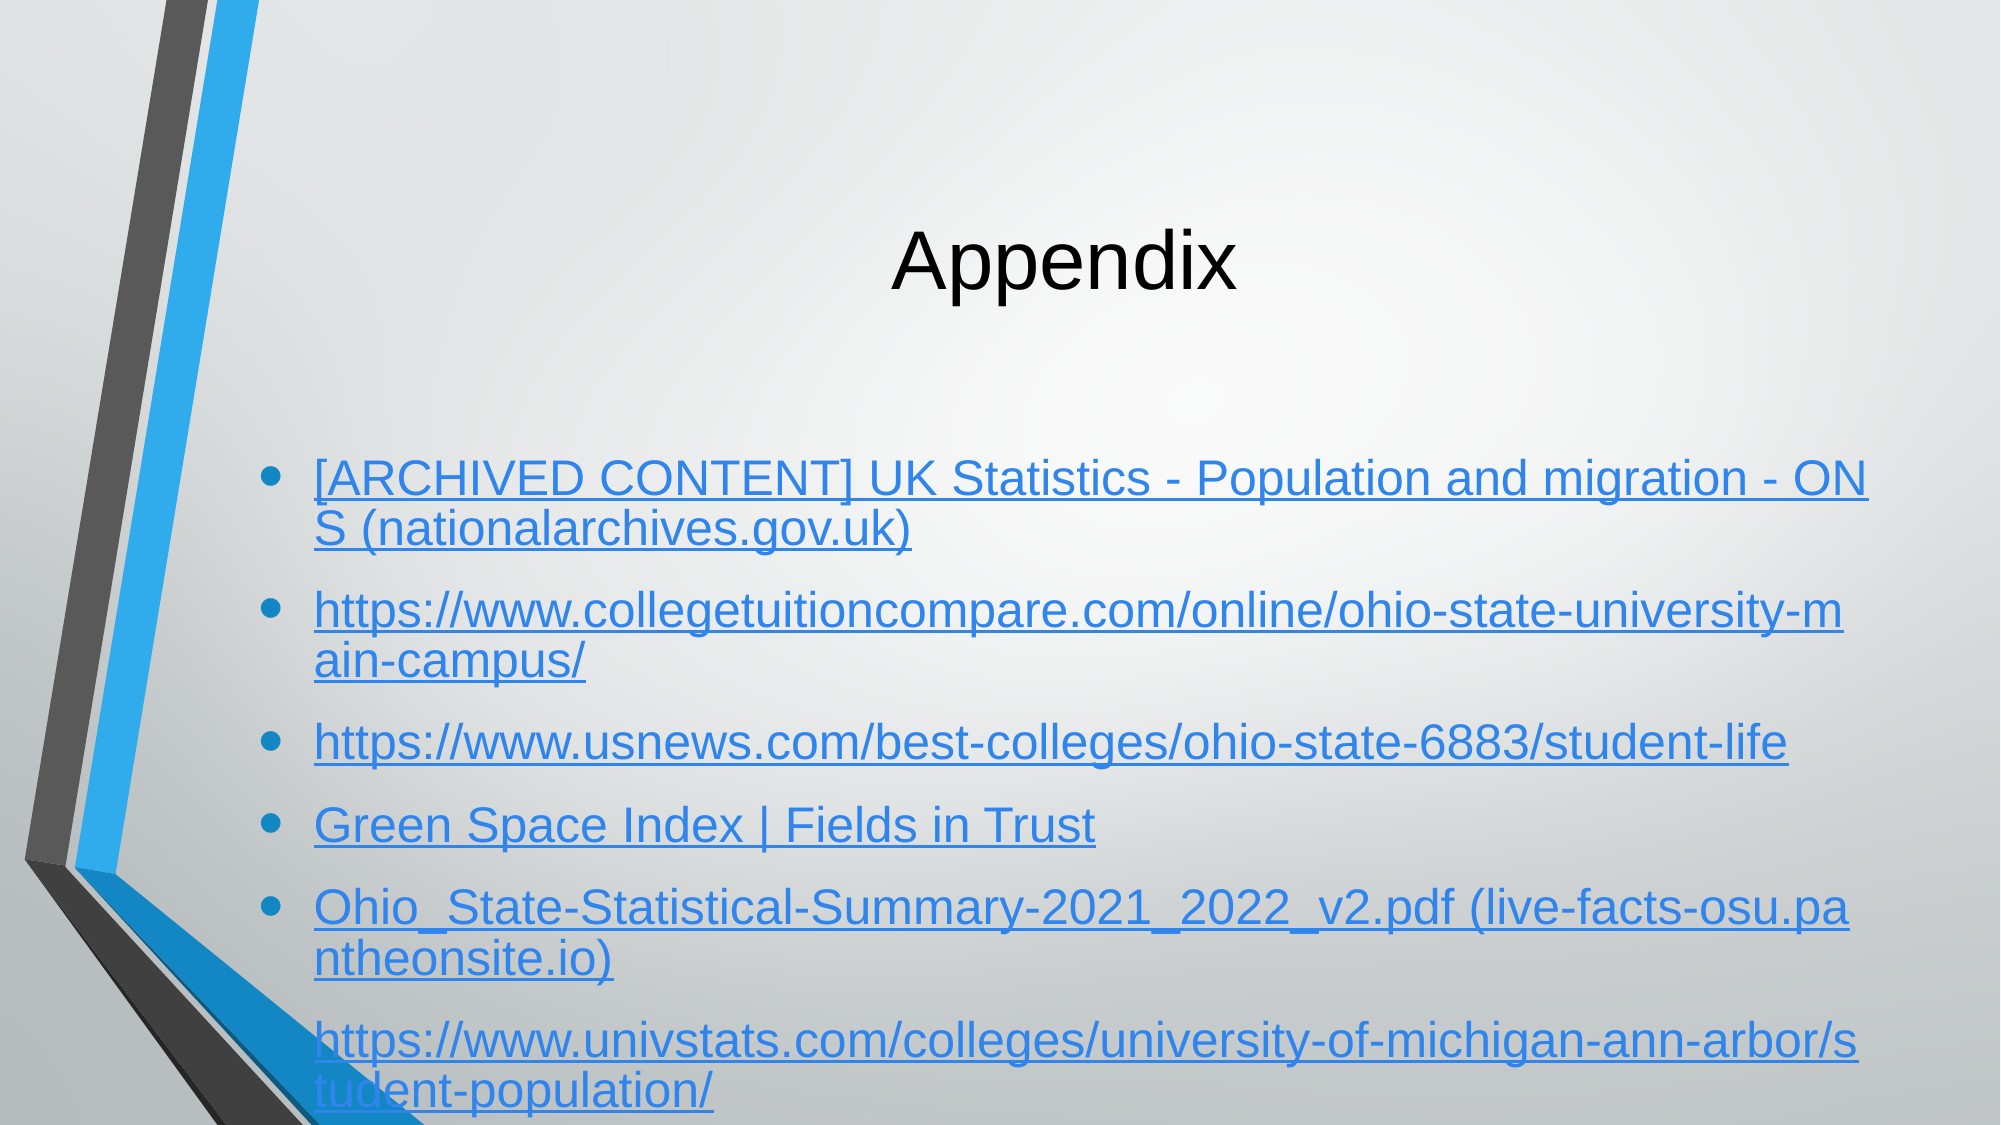

# Appendix
[ARCHIVED CONTENT] UK Statistics - Population and migration - ONS (nationalarchives.gov.uk)
https://www.collegetuitioncompare.com/online/ohio-state-university-main-campus/
https://www.usnews.com/best-colleges/ohio-state-6883/student-life
Green Space Index | Fields in Trust
Ohio_State-Statistical-Summary-2021_2022_v2.pdf (live-facts-osu.pantheonsite.io)
https://www.univstats.com/colleges/university-of-michigan-ann-arbor/student-population/
https://www.wikihow.com/Visualize-Square-Feet